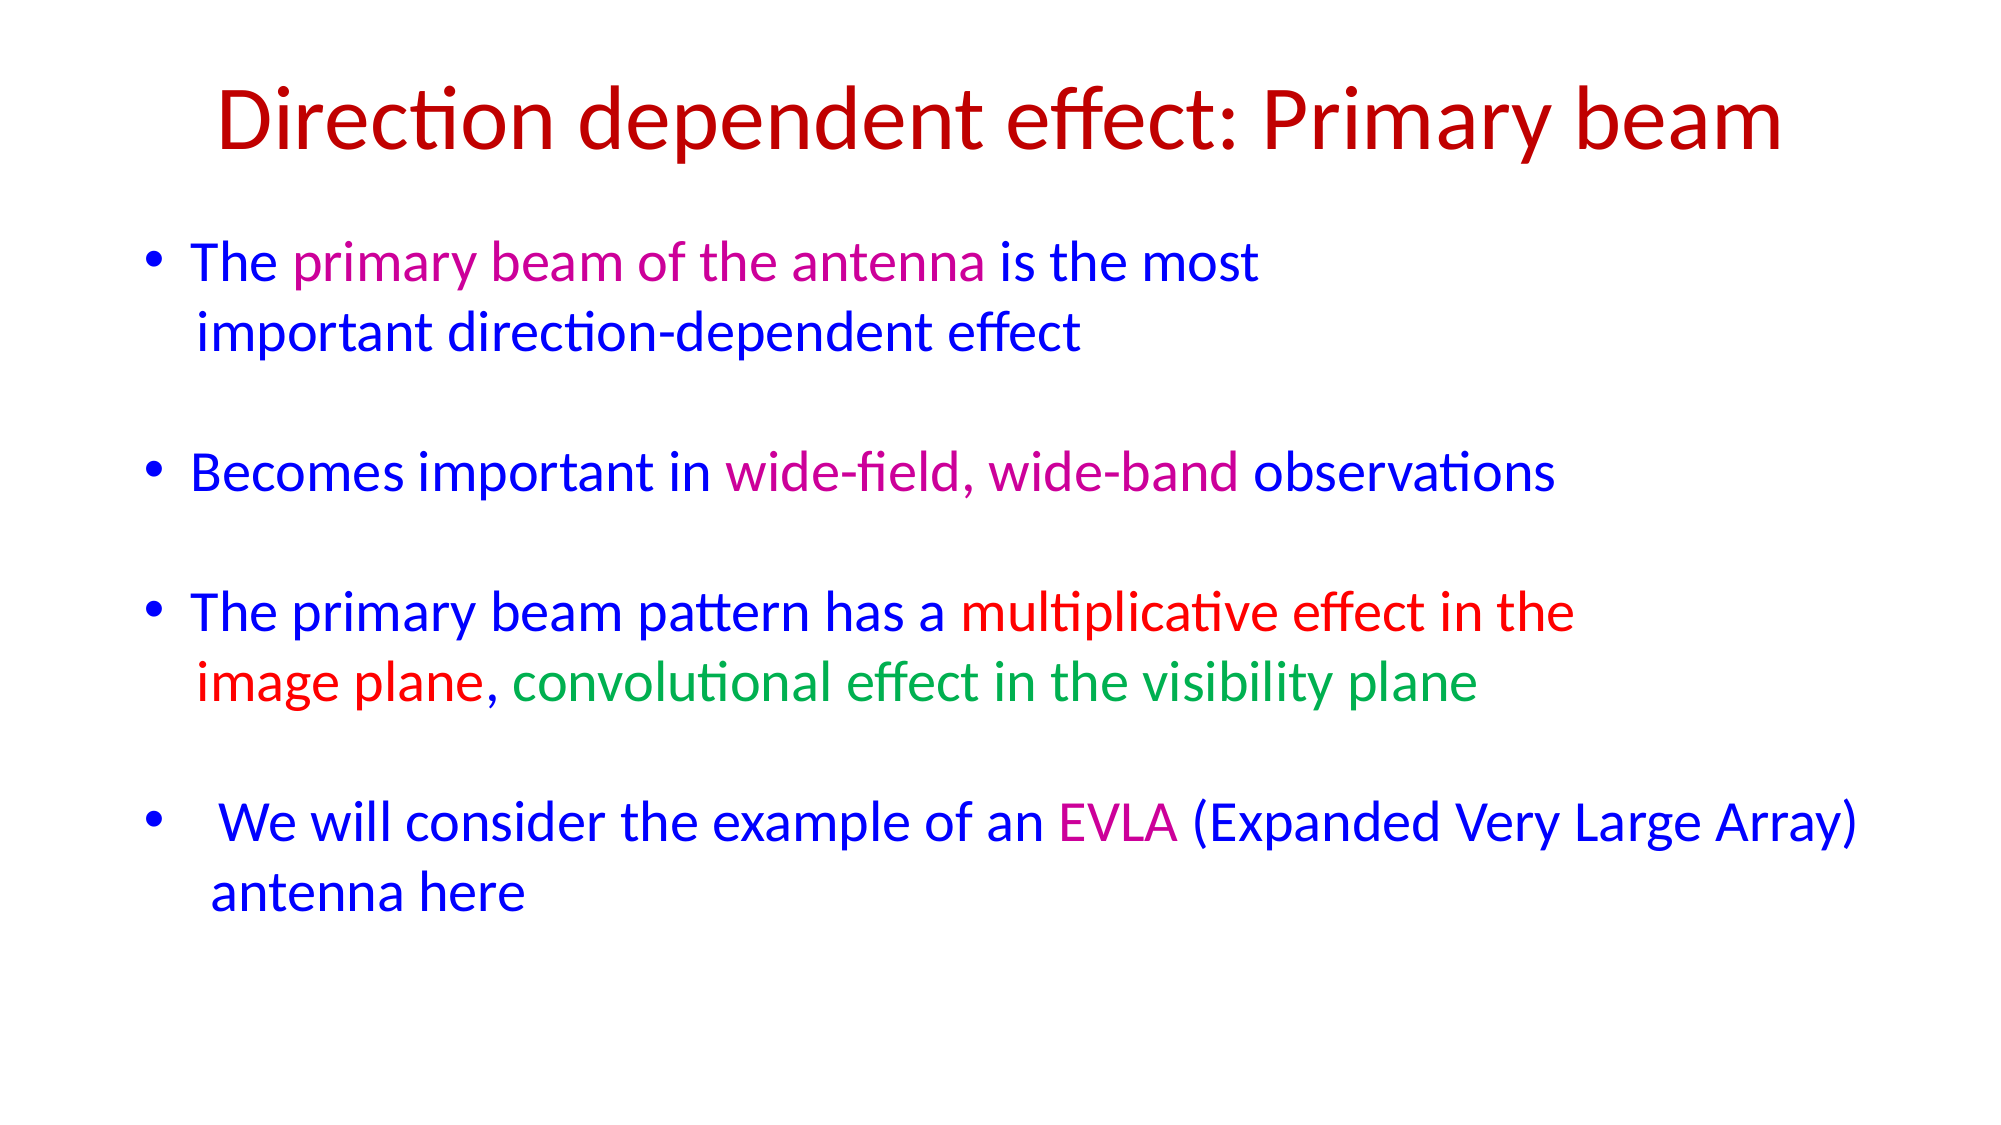

# Direction dependent effect: Primary beam
The primary beam of the antenna is the most
    important direction-dependent effect

Becomes important in wide-field, wide-band observations

The primary beam pattern has a multiplicative effect in the
    image plane, convolutional effect in the visibility plane

We will consider the example of an EVLA (Expanded Very Large Array)
     antenna here